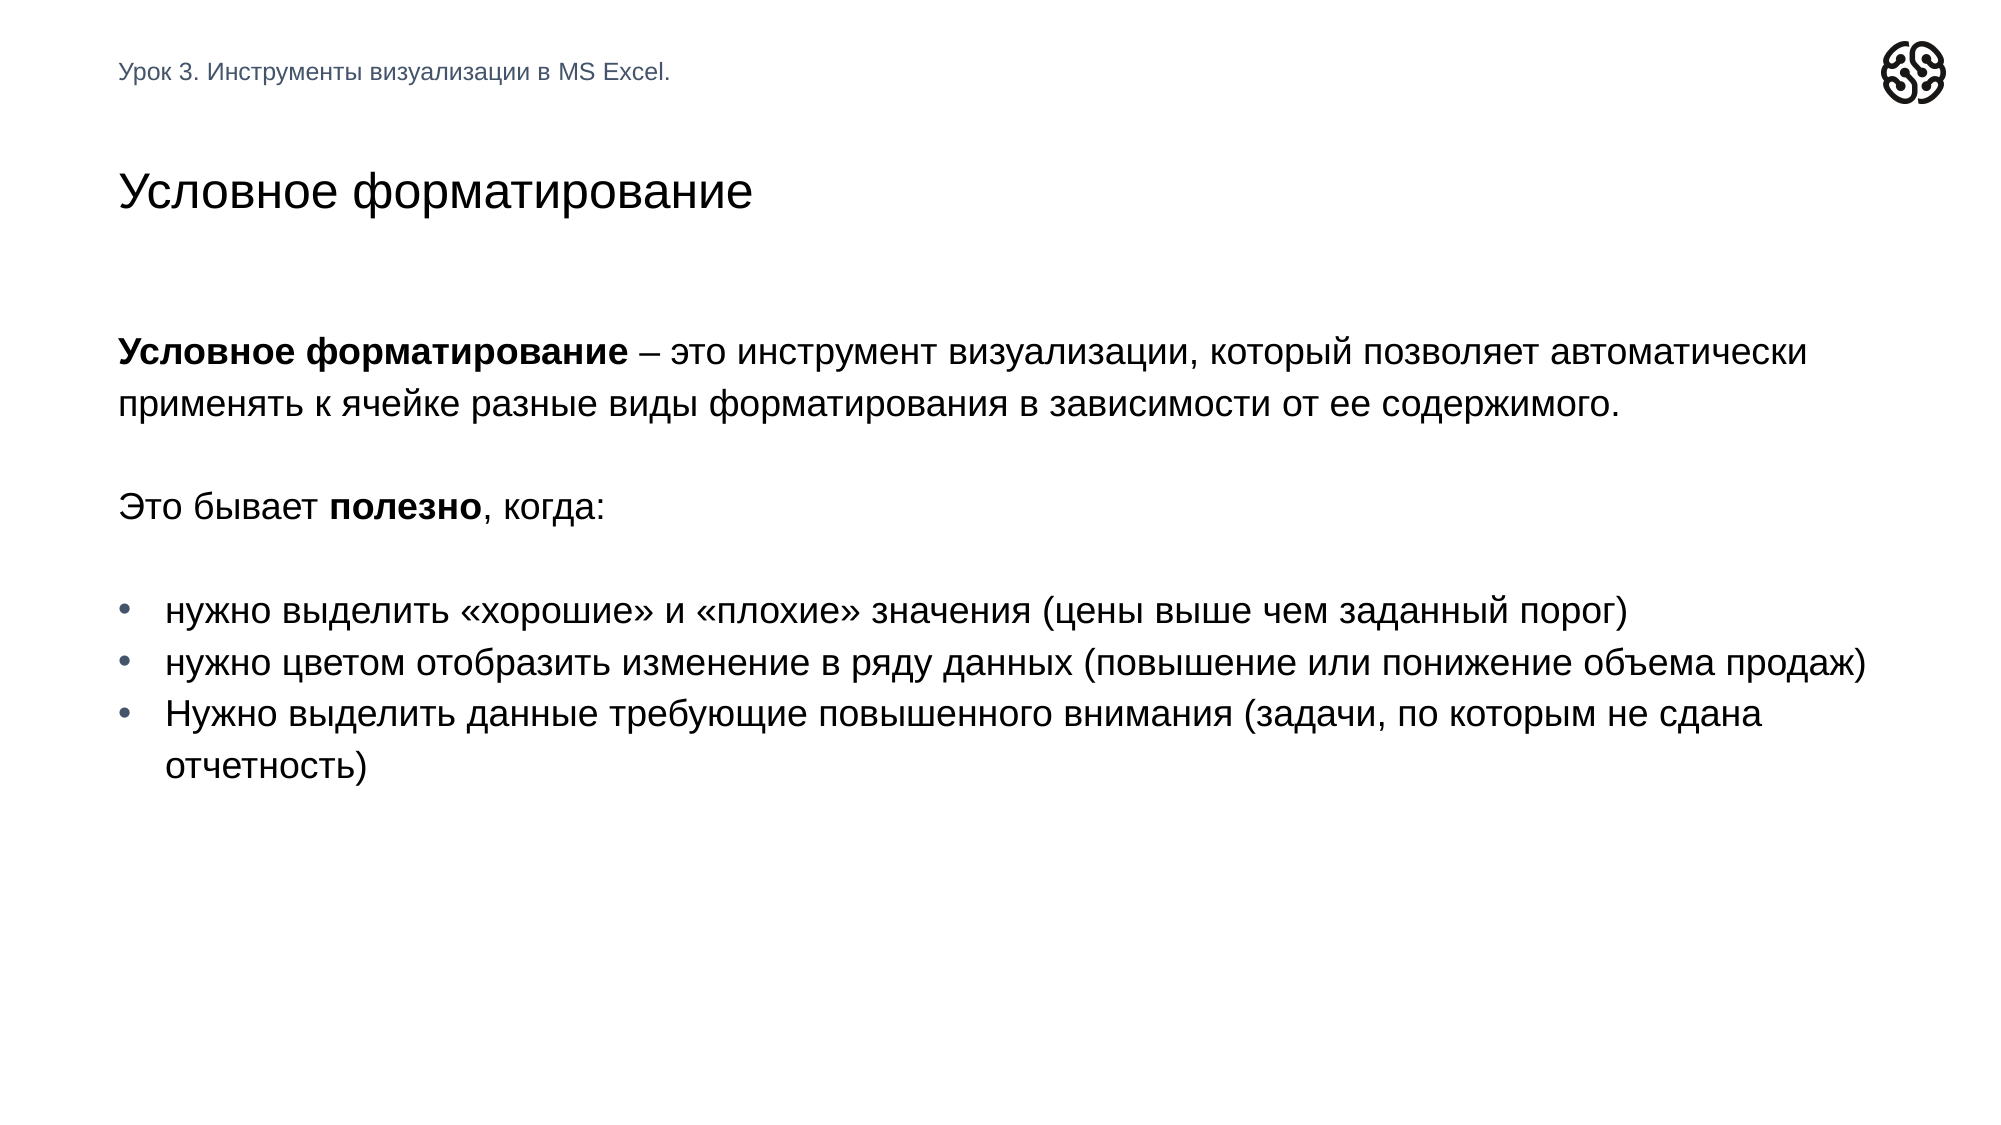

Урок 3. Инструменты визуализации в MS Excel.
# Условное форматирование

Условное форматирование – это инструмент визуализации, который позволяет автоматически применять к ячейке разные виды форматирования в зависимости от ее содержимого.

Это бывает полезно, когда:

нужно выделить «хорошие» и «плохие» значения (цены выше чем заданный порог)
нужно цветом отобразить изменение в ряду данных (повышение или понижение объема продаж)
Нужно выделить данные требующие повышенного внимания (задачи, по которым не сдана отчетность)